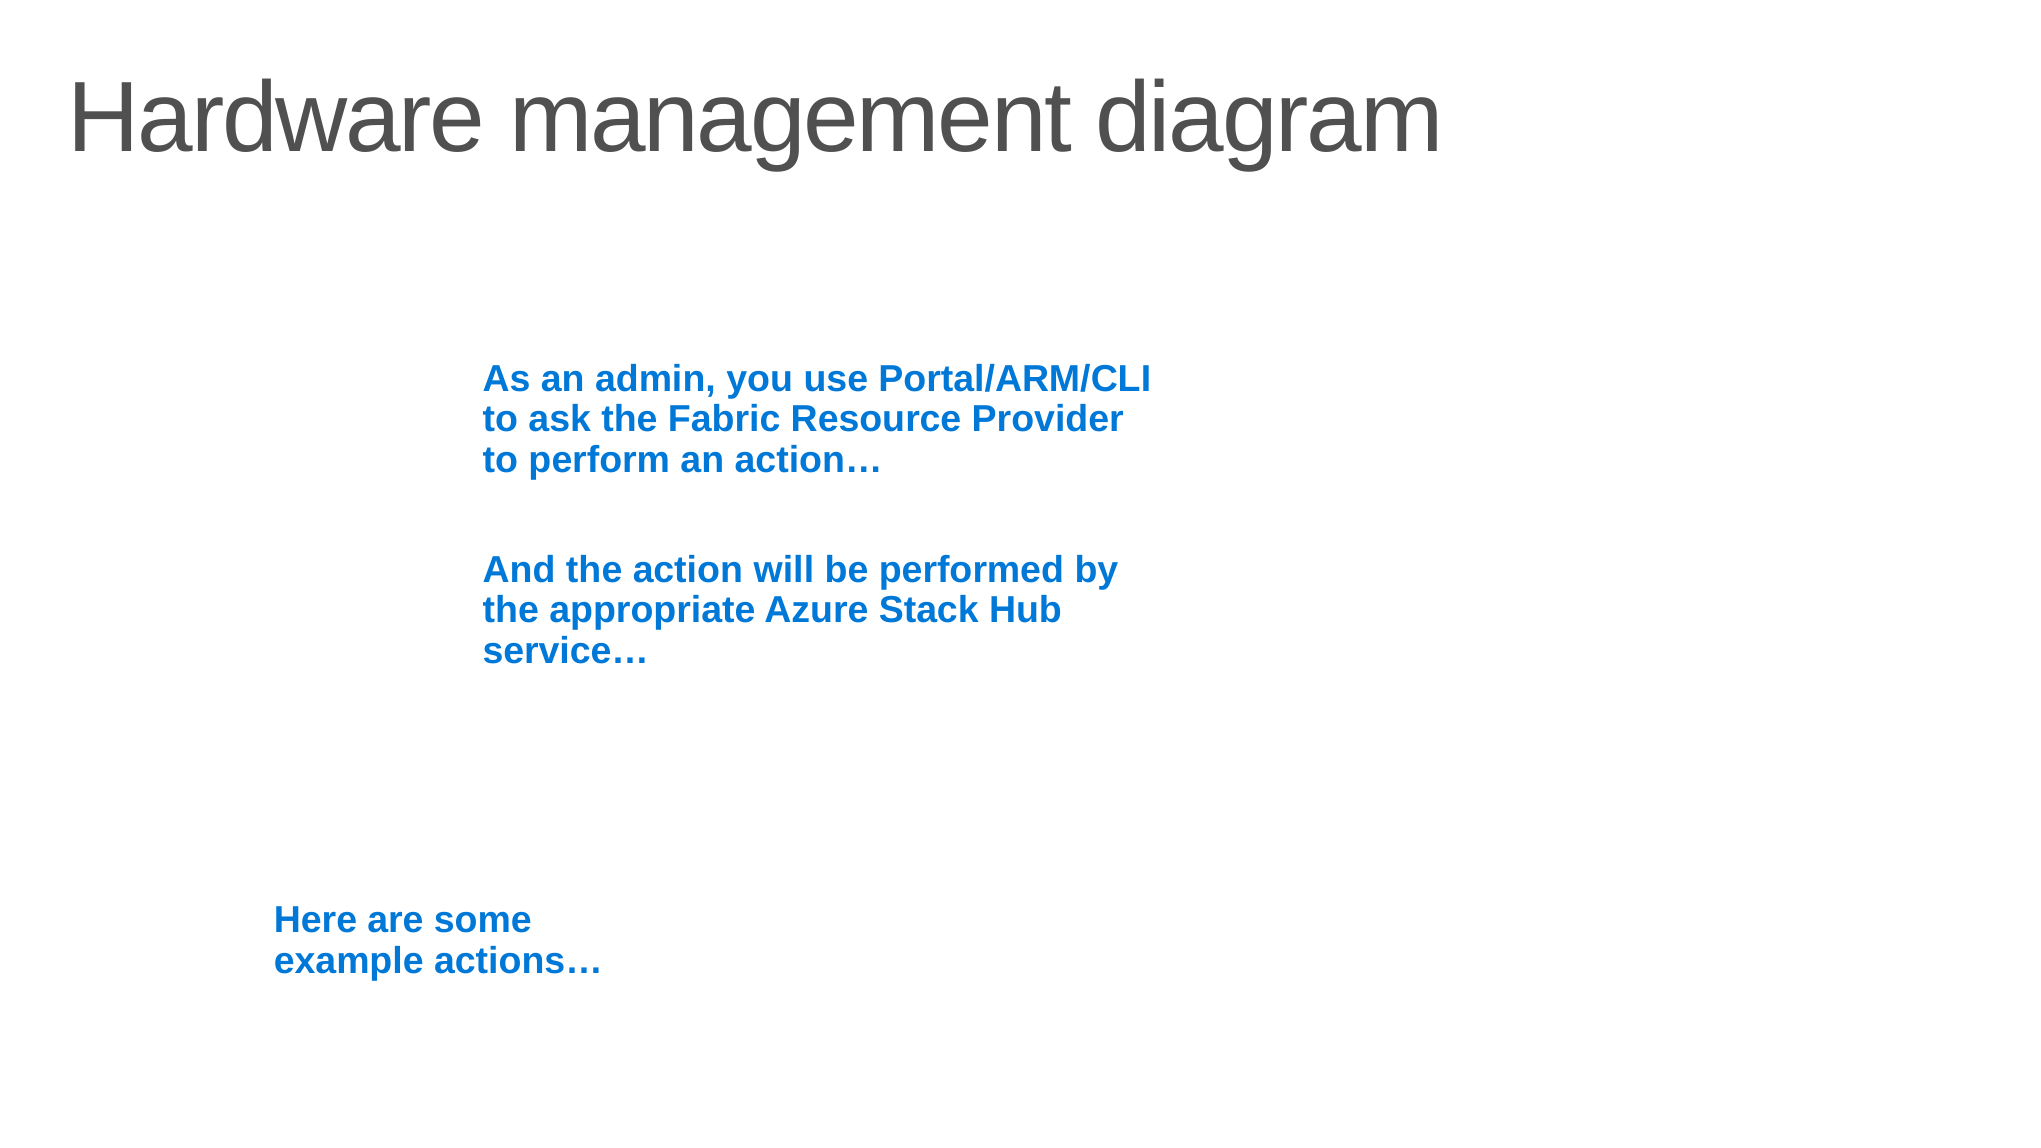

Hardware management diagram

Out of Band Health Monitoring – Agent less using
external monitoring entity such as System Center Operations Manager or Nagios
Portal/UX

Infrastructure Role
Network  Switch
Radius
ARM
As an admin, you use Portal/ARM/CLI to ask the Fabric Resource Provider to perform an action…
FRP
NRP
…
DS
Radius
And the action will be performed by the appropriate Azure Stack Hub service…
Physical Node Manager
Infra
Deployment
Network Controller
…
Can use external Radius
LDAP or Radius
Change Boot Order – Clear / Get SEL logs
Power On
Power Off
Recycle Power
Here are some example actions…
           Hardware
BMC (IPMI) *dedicated NIC
Health
LDAP/Radius
Azure Stack Hub